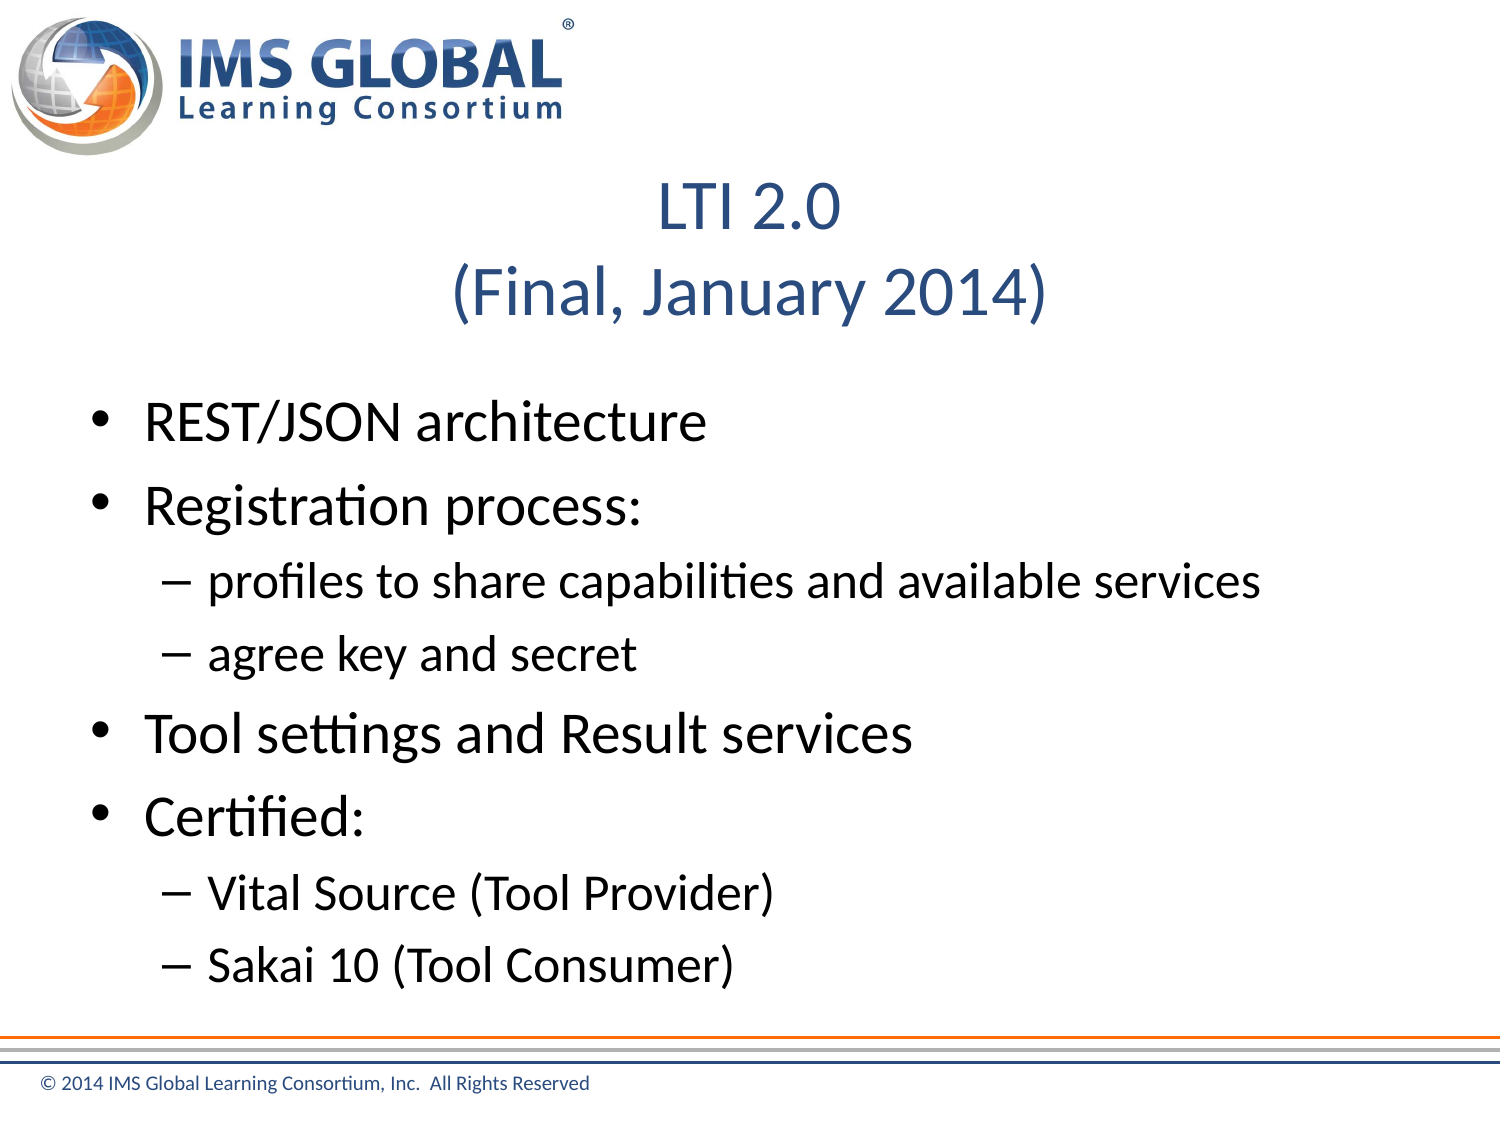

# LTI 2.0 (Final, January 2014)
REST/JSON architecture
Registration process:
profiles to share capabilities and available services
agree key and secret
Tool settings and Result services
Certified:
Vital Source (Tool Provider)
Sakai 10 (Tool Consumer)